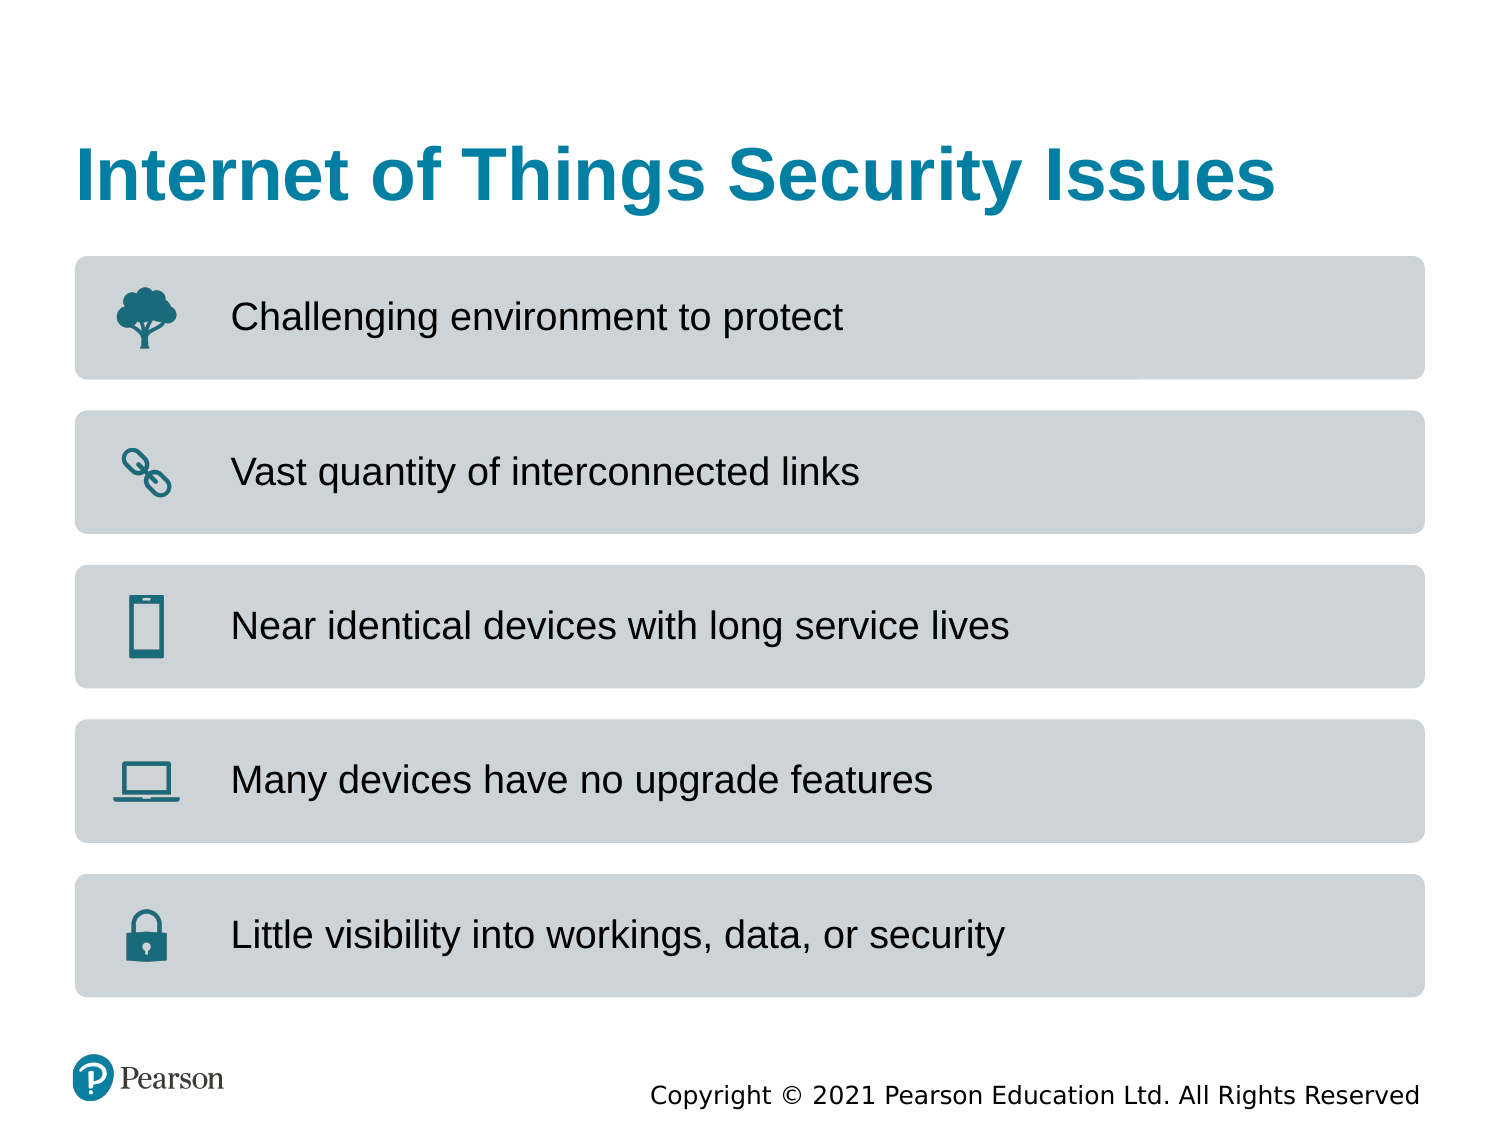

# Internet of Things Security Issues
Challenging environment to protect
Vast quantity of interconnected links
Near identical devices with long service lives
Many devices have no upgrade features
Little visibility into workings, data, or security